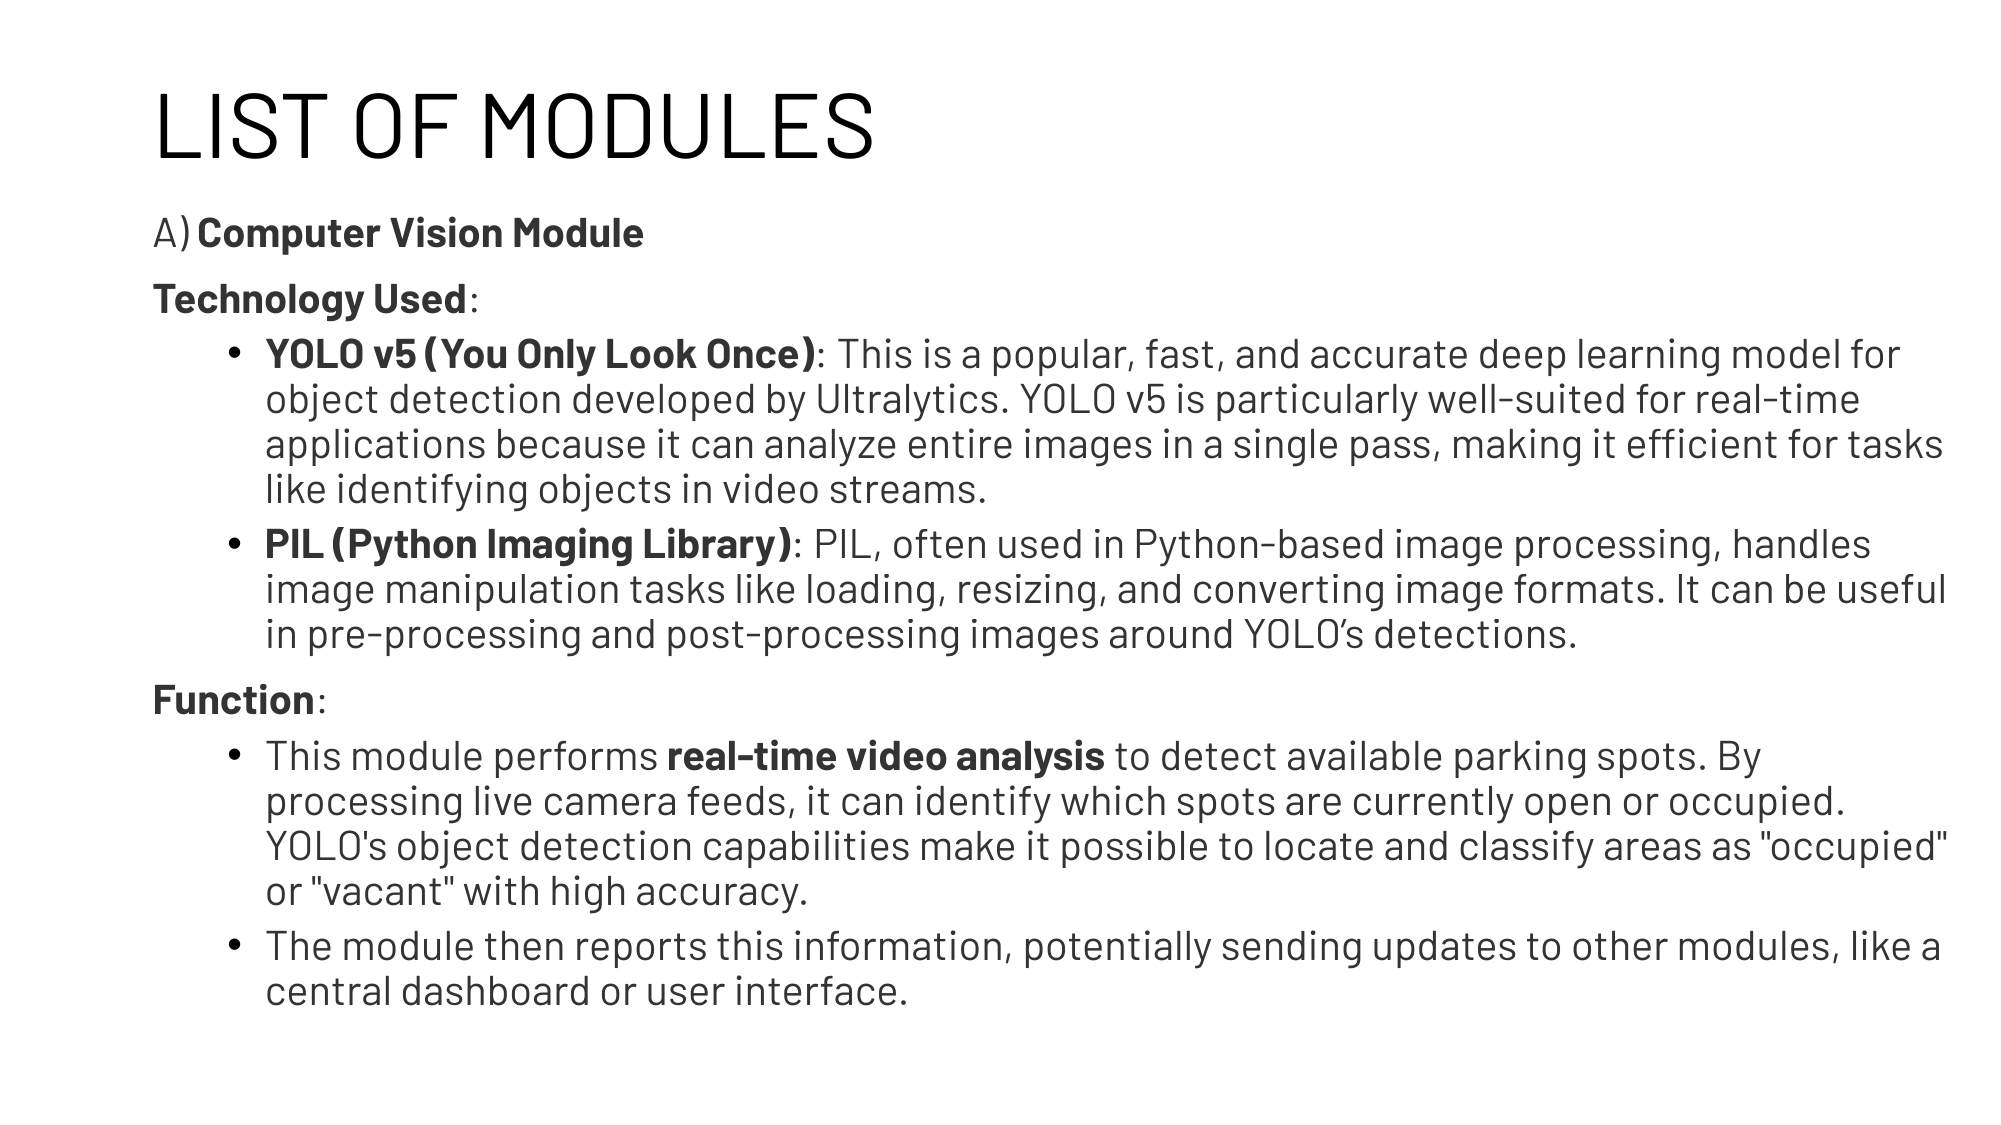

# LIST OF MODULES
A) Computer Vision Module
Technology Used:
YOLO v5 (You Only Look Once): This is a popular, fast, and accurate deep learning model for object detection developed by Ultralytics. YOLO v5 is particularly well-suited for real-time applications because it can analyze entire images in a single pass, making it efficient for tasks like identifying objects in video streams.
PIL (Python Imaging Library): PIL, often used in Python-based image processing, handles image manipulation tasks like loading, resizing, and converting image formats. It can be useful in pre-processing and post-processing images around YOLO’s detections.
Function:
This module performs real-time video analysis to detect available parking spots. By processing live camera feeds, it can identify which spots are currently open or occupied. YOLO's object detection capabilities make it possible to locate and classify areas as "occupied" or "vacant" with high accuracy.
The module then reports this information, potentially sending updates to other modules, like a central dashboard or user interface.